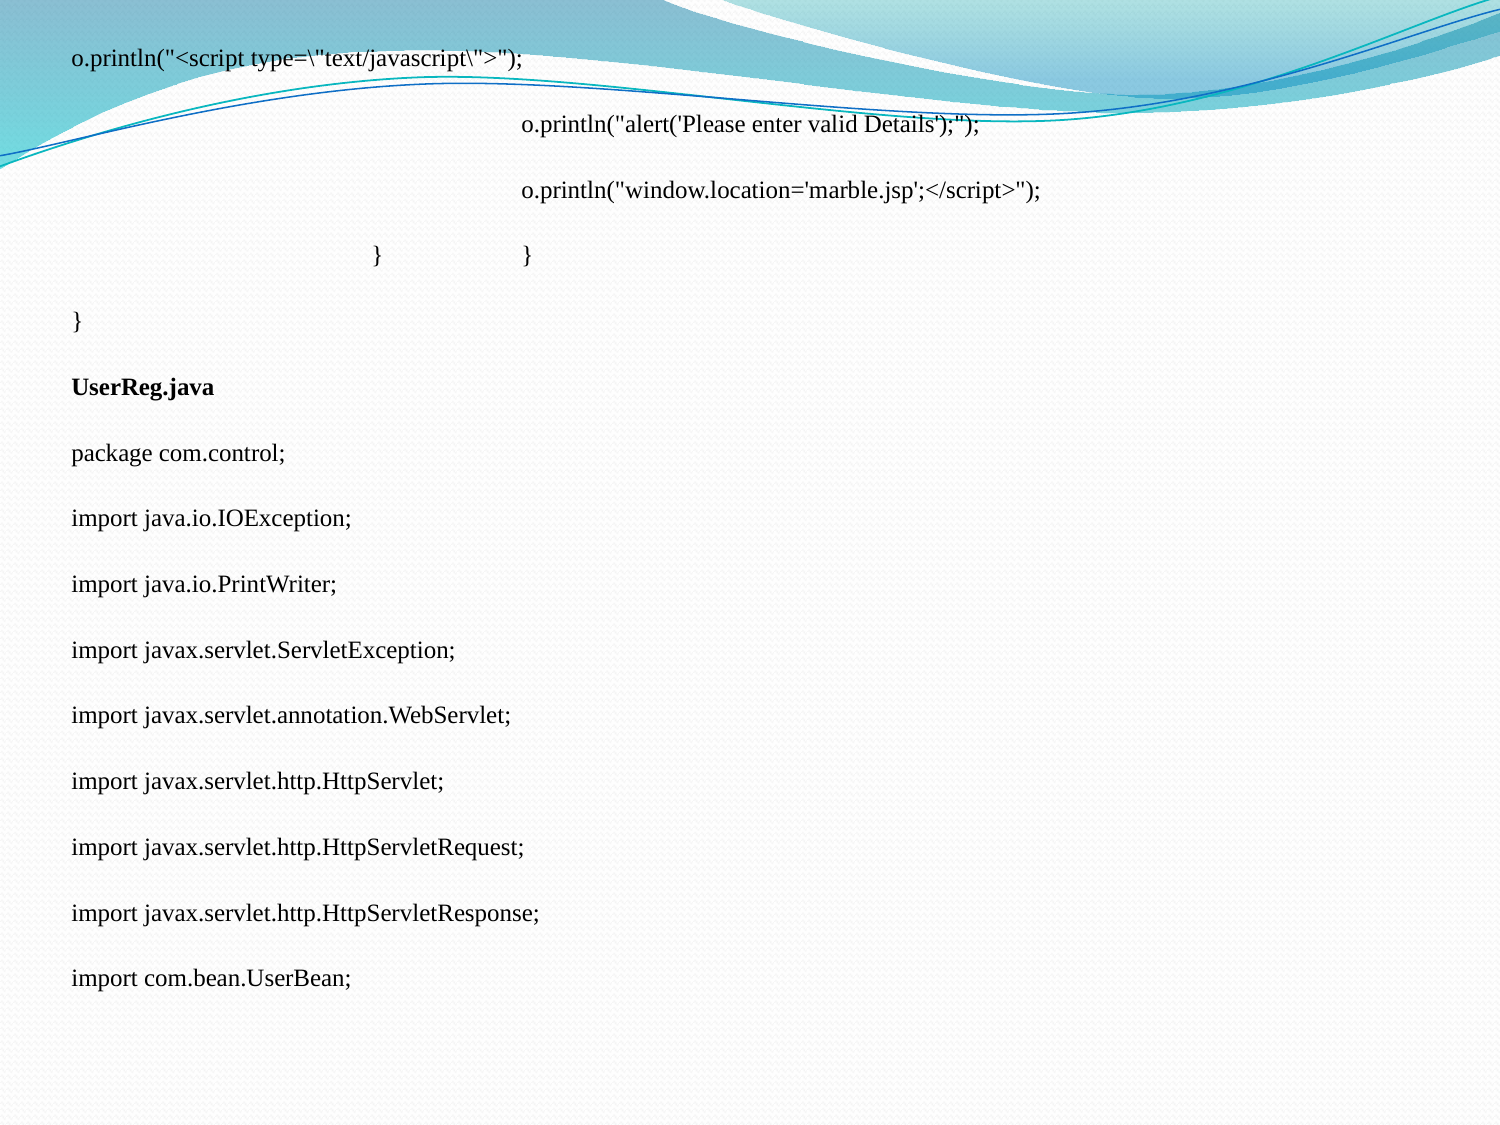

o.println("<script type=\"text/javascript\">");
			o.println("alert('Please enter valid Details');");
			o.println("window.location='marble.jsp';</script>");
		}	}
}
UserReg.java
package com.control;
import java.io.IOException;
import java.io.PrintWriter;
import javax.servlet.ServletException;
import javax.servlet.annotation.WebServlet;
import javax.servlet.http.HttpServlet;
import javax.servlet.http.HttpServletRequest;
import javax.servlet.http.HttpServletResponse;
import com.bean.UserBean;